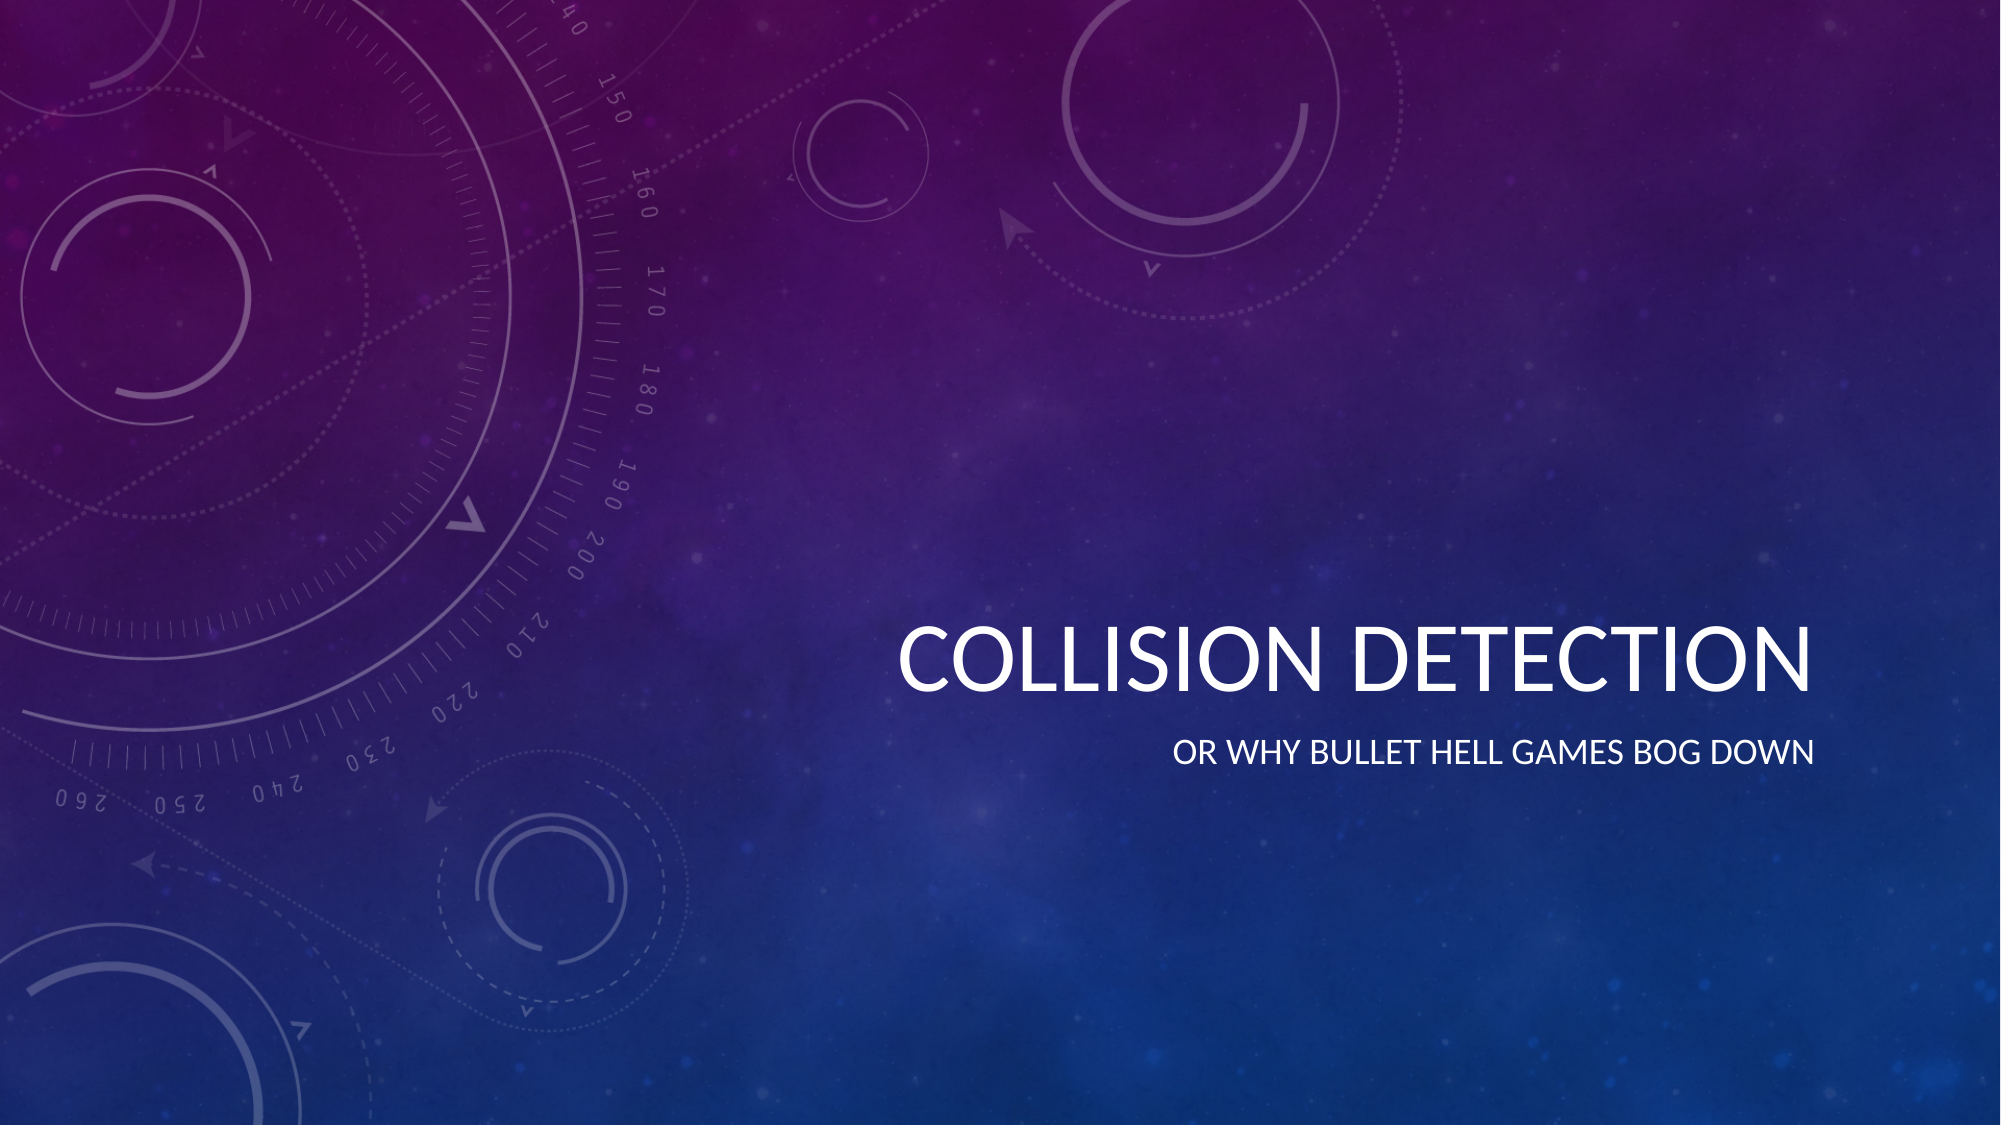

# Collision Detection
Or why bullet hell games bog down